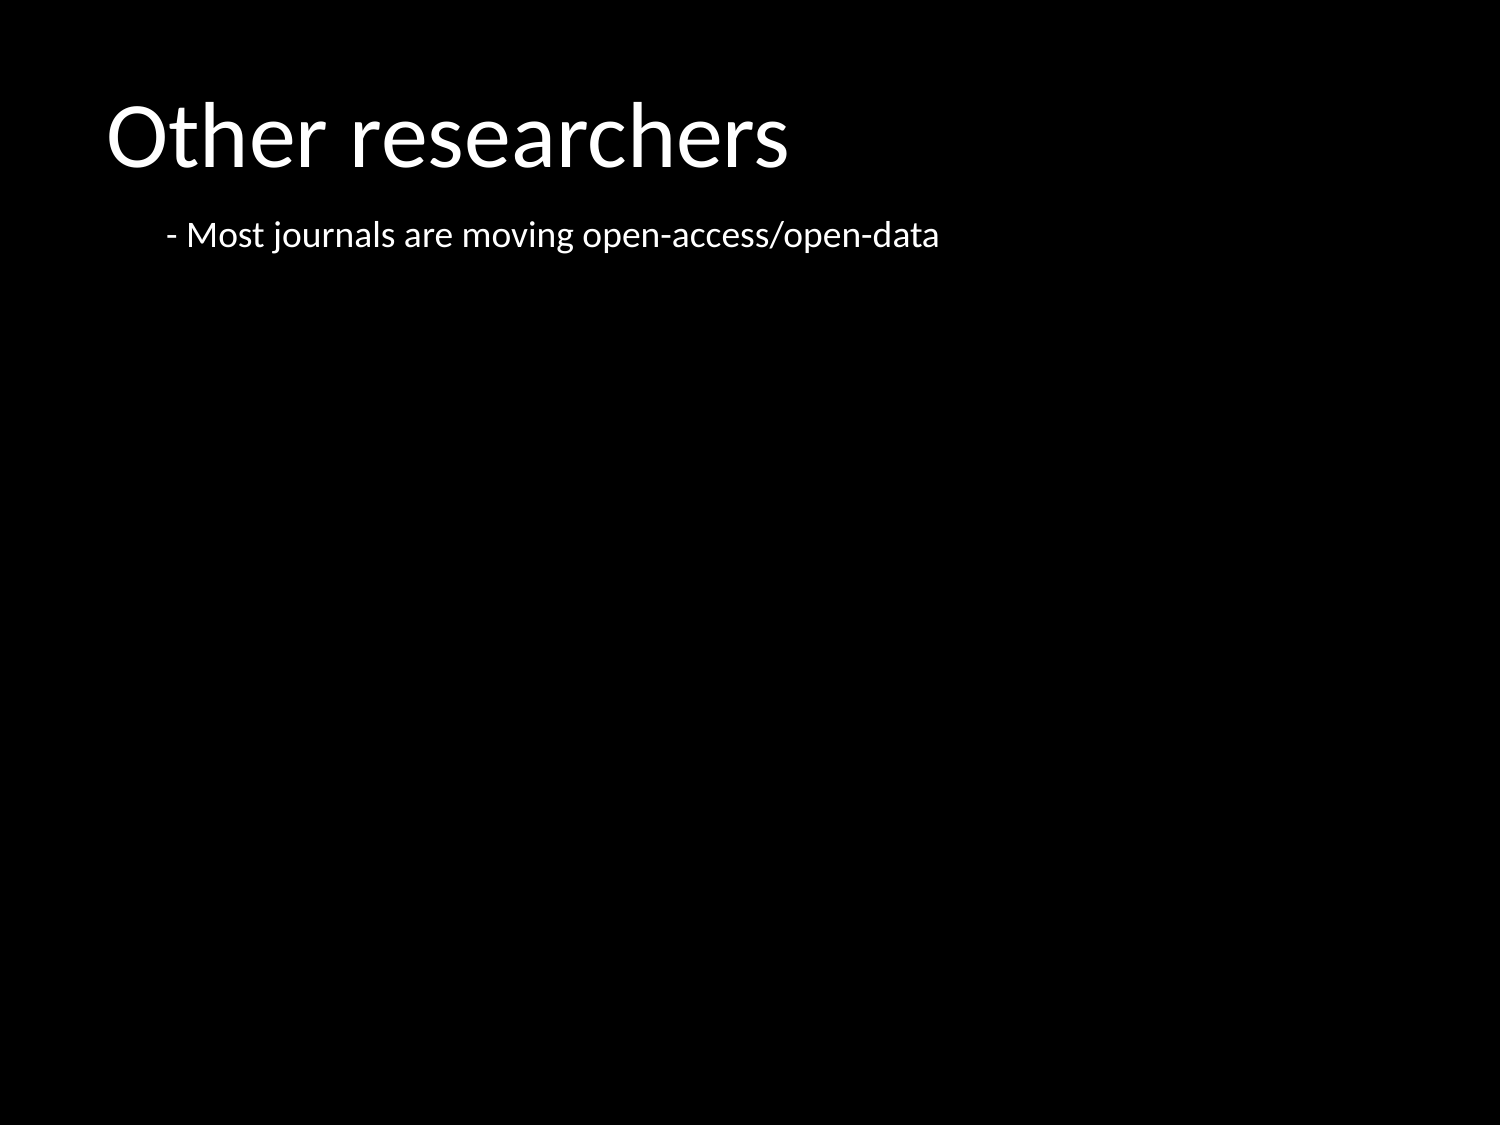

Other researchers
- Most journals are moving open-access/open-data